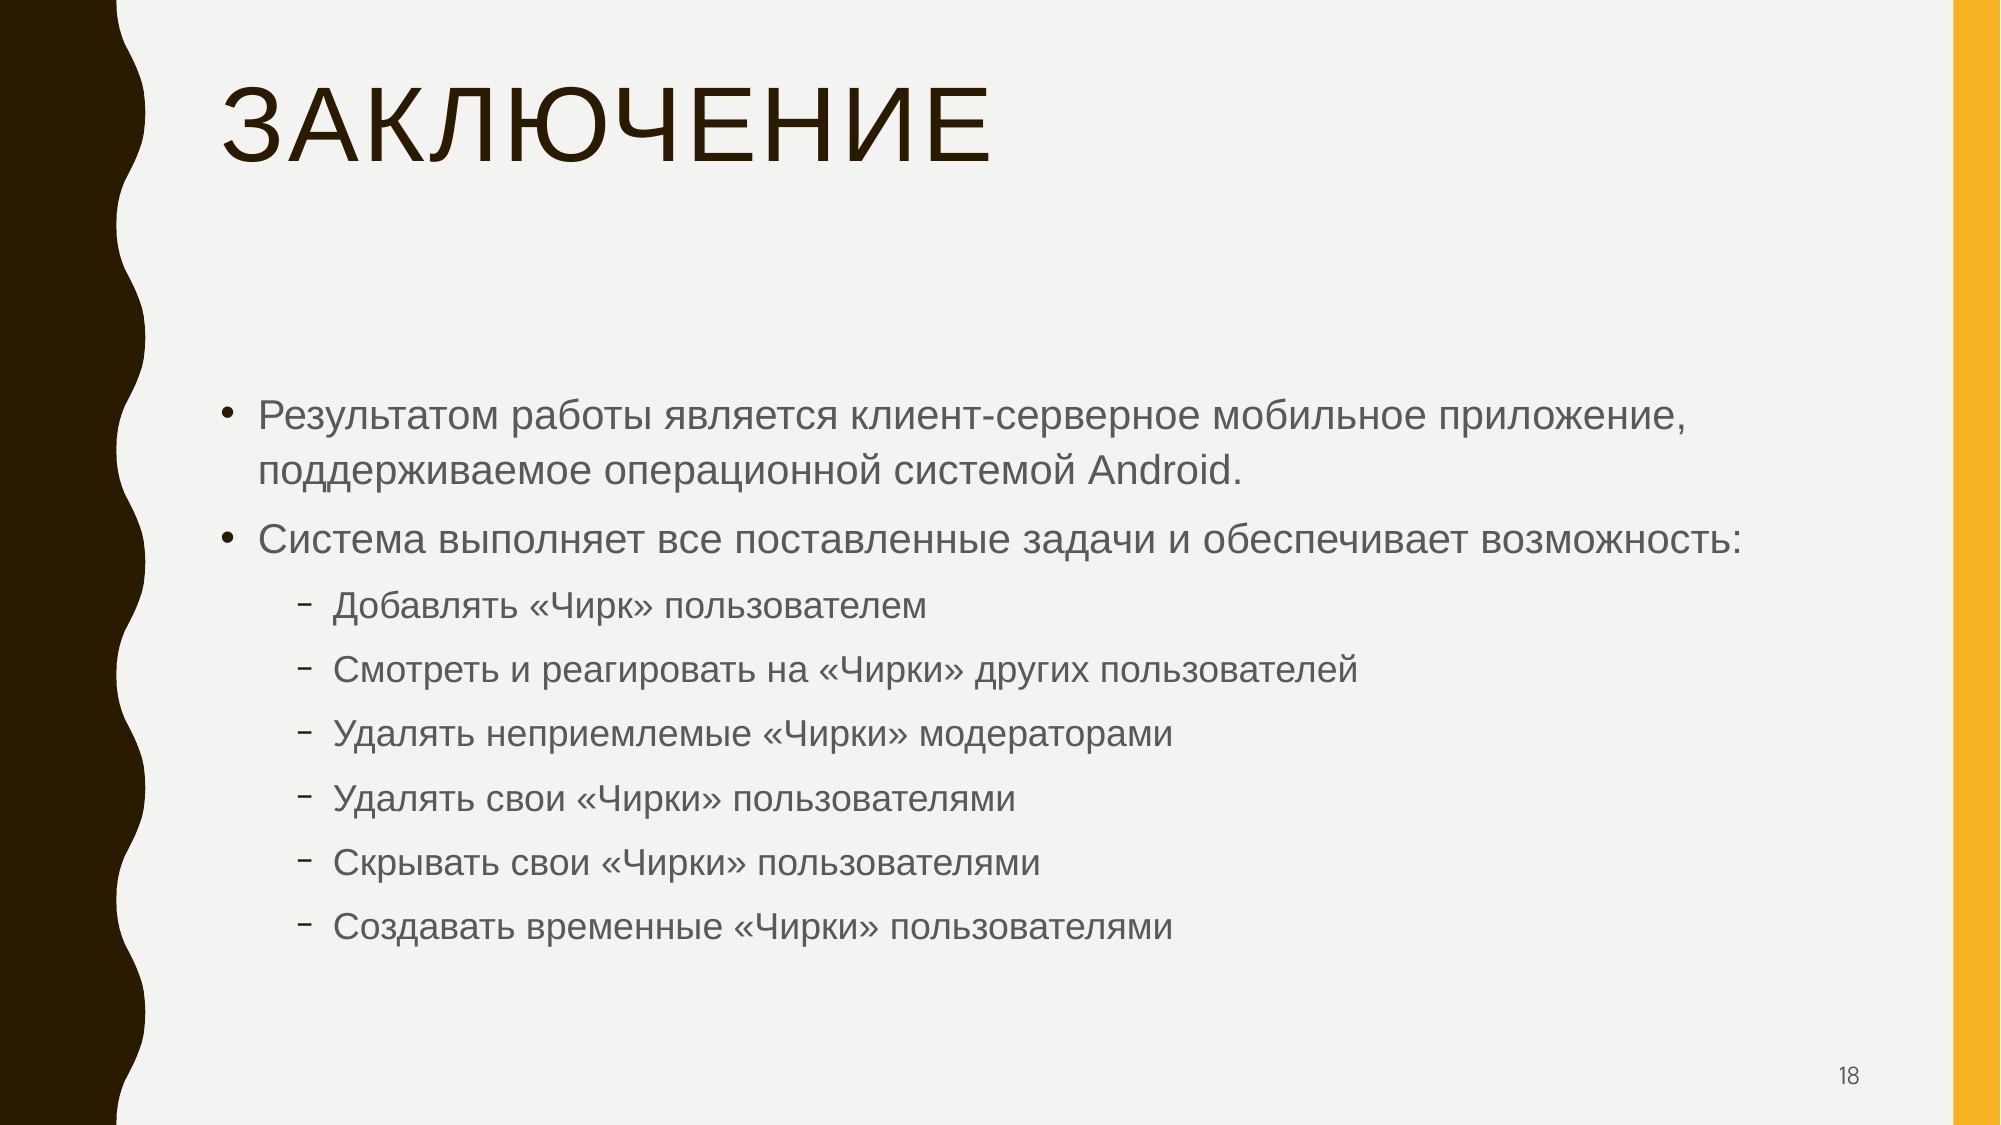

# Заключение
Результатом работы является клиент-серверное мобильное приложение, поддерживаемое операционной системой Android.
Система выполняет все поставленные задачи и обеспечивает возможность:
Добавлять «Чирк» пользователем
Смотреть и реагировать на «Чирки» других пользователей
Удалять неприемлемые «Чирки» модераторами
Удалять свои «Чирки» пользователями
Скрывать свои «Чирки» пользователями
Создавать временные «Чирки» пользователями
18